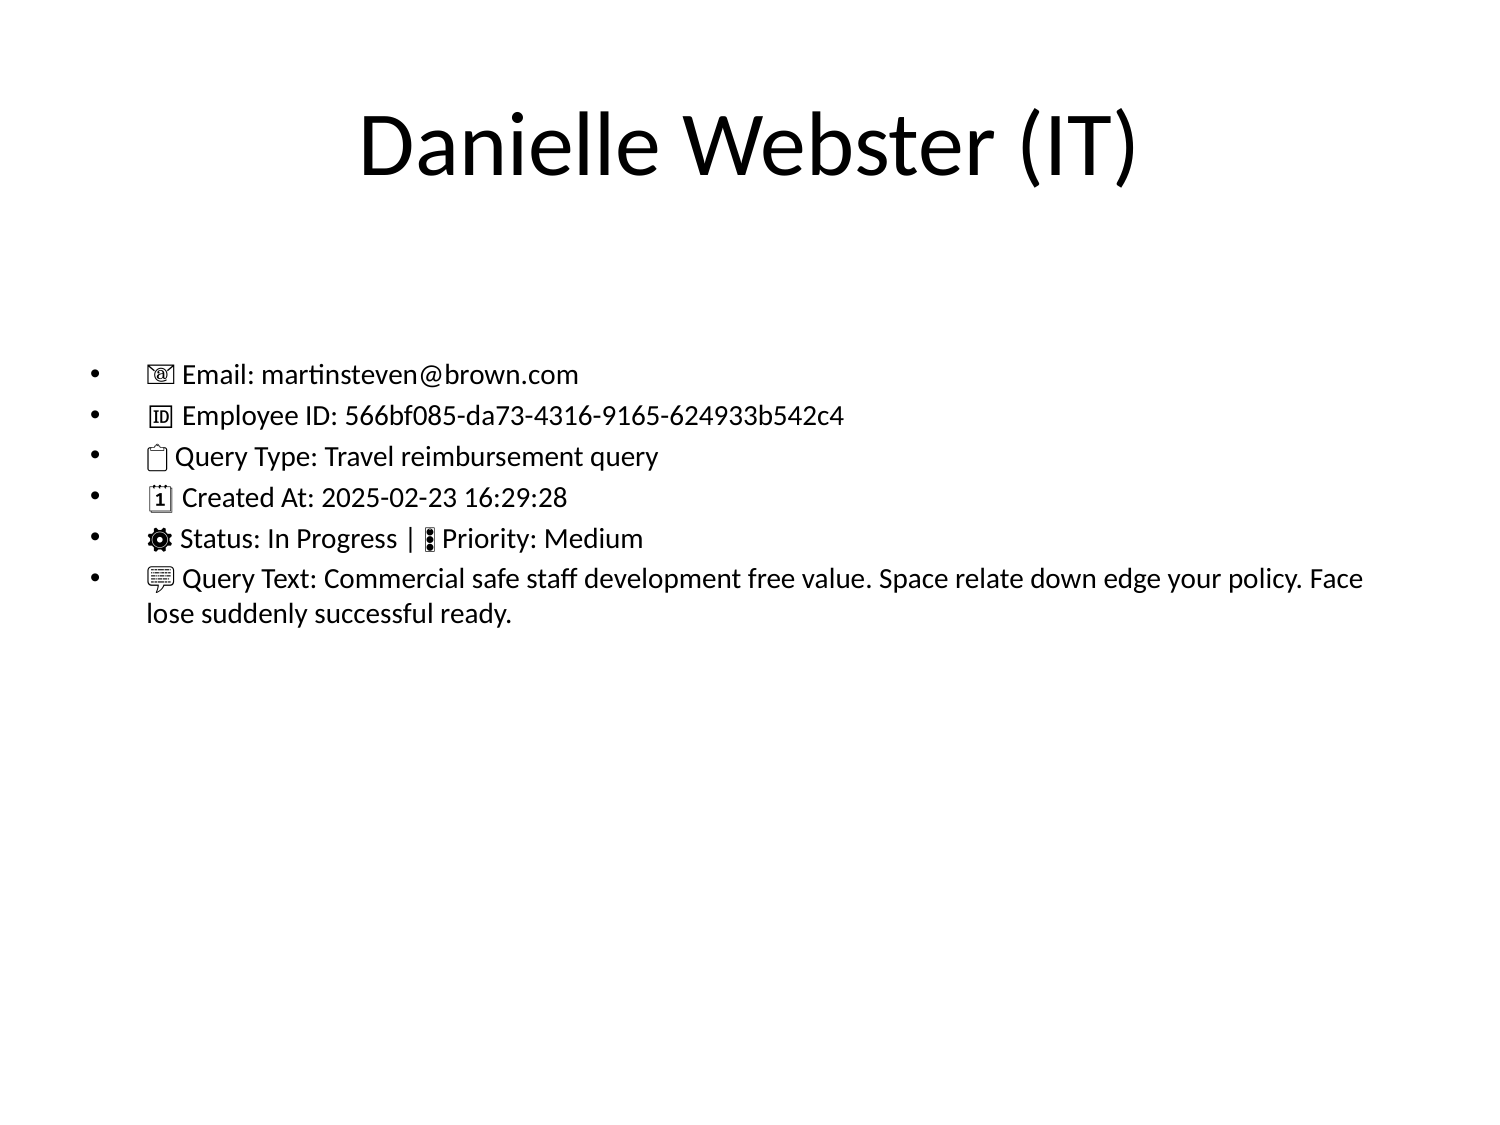

# Danielle Webster (IT)

📧 Email: martinsteven@brown.com
🆔 Employee ID: 566bf085-da73-4316-9165-624933b542c4
📋 Query Type: Travel reimbursement query
🗓 Created At: 2025-02-23 16:29:28
⚙ Status: In Progress | 🚦 Priority: Medium
💬 Query Text: Commercial safe staff development free value. Space relate down edge your policy. Face lose suddenly successful ready.